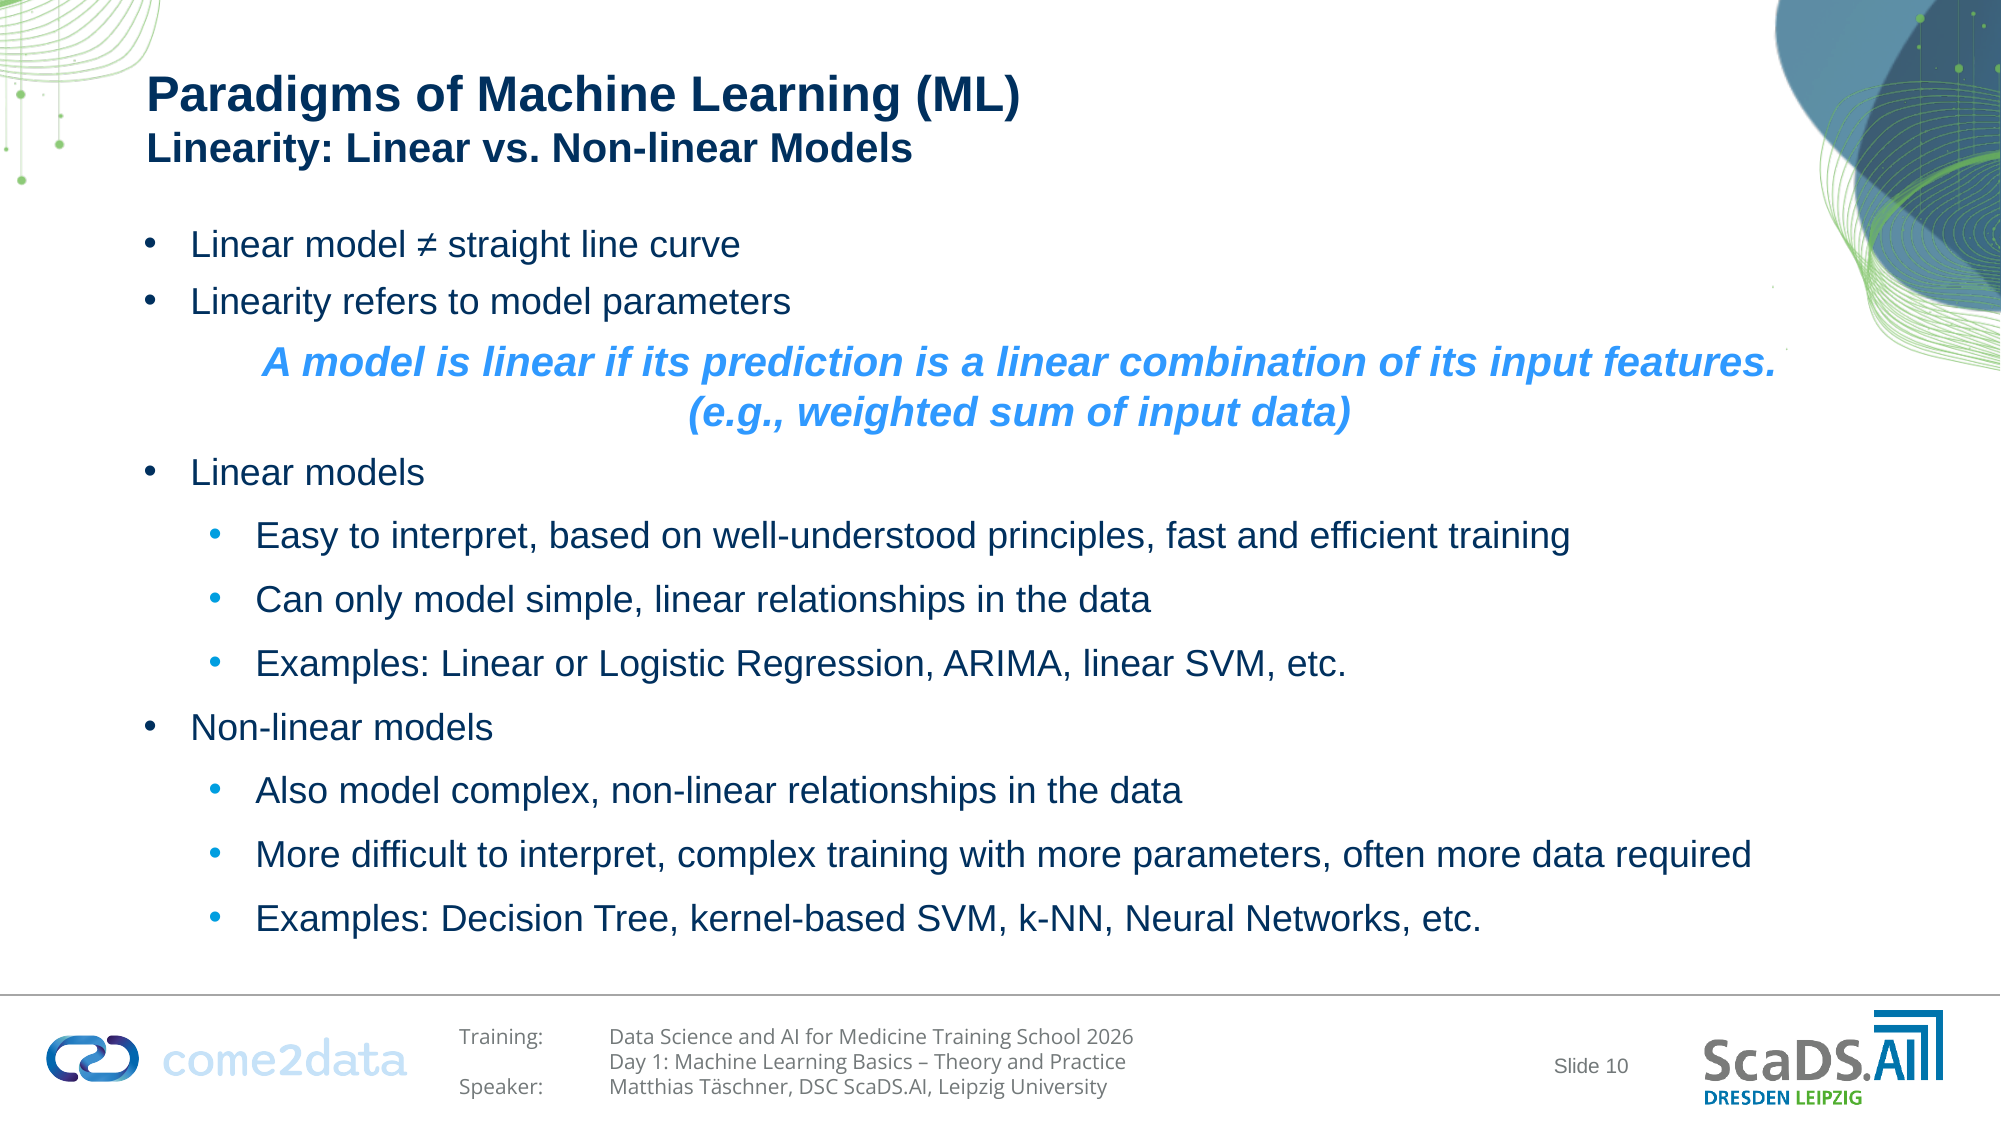

# Paradigms of Machine Learning (ML) Linearity: Linear vs. Non-linear Models
Linear model ≠ straight line curve
Linearity refers to model parameters
A model is linear if its prediction is a linear combination of its input features.
(e.g., weighted sum of input data)
Linear models
Easy to interpret, based on well-understood principles, fast and efficient training
Can only model simple, linear relationships in the data
Examples: Linear or Logistic Regression, ARIMA, linear SVM, etc.
Non-linear models
Also model complex, non-linear relationships in the data
More difficult to interpret, complex training with more parameters, often more data required
Examples: Decision Tree, kernel-based SVM, k-NN, Neural Networks, etc.